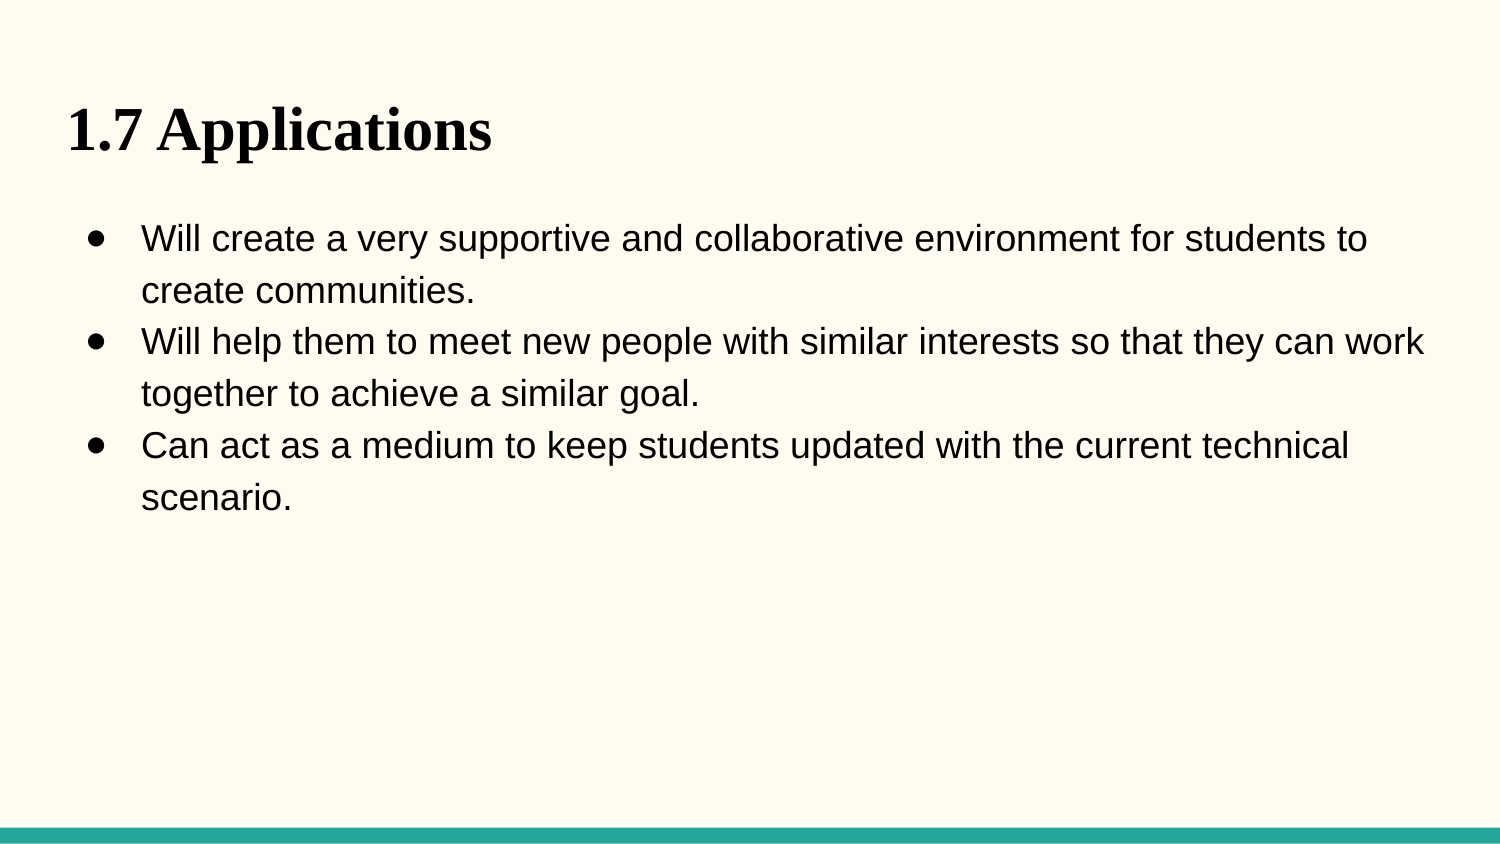

# 1.7 Applications
Will create a very supportive and collaborative environment for students to create communities.
Will help them to meet new people with similar interests so that they can work together to achieve a similar goal.
Can act as a medium to keep students updated with the current technical scenario.